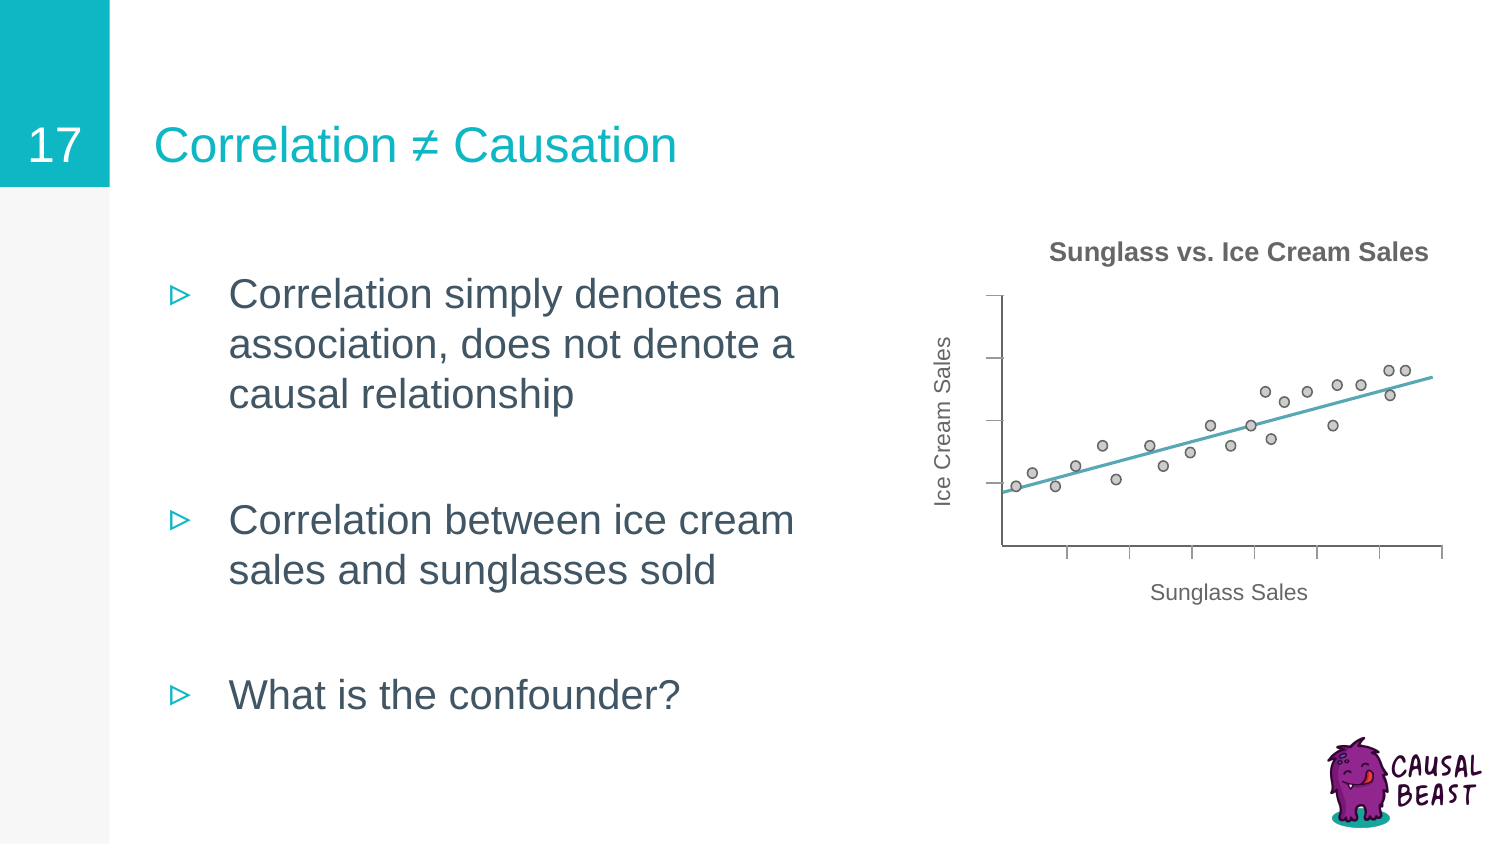

17
# Correlation ≠ Causation
Sunglass vs. Ice Cream Sales
Correlation simply denotes an association, does not denote a causal relationship

Correlation between ice cream sales and sunglasses sold

What is the confounder?
Ice Cream Sales

Sunglass Sales